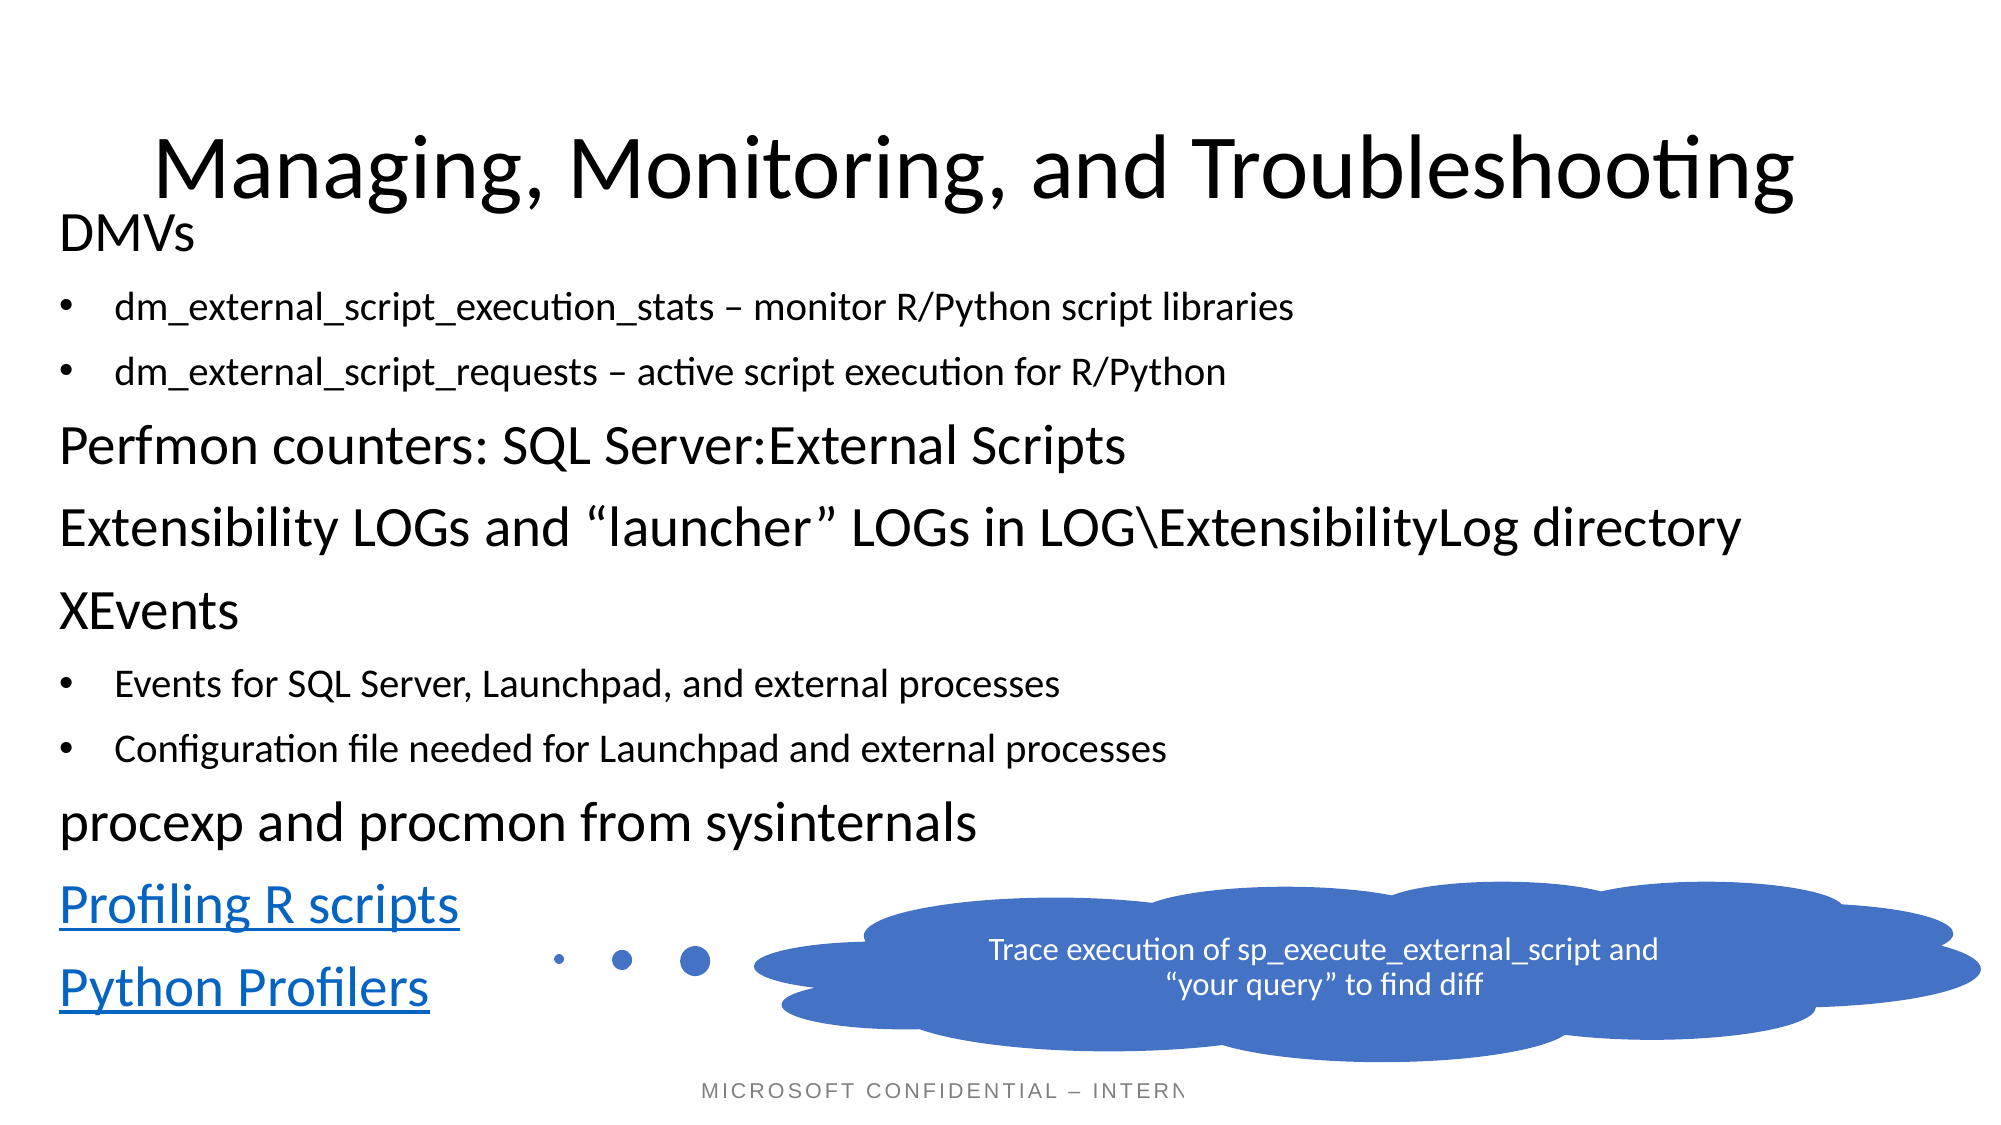

# Managing, Monitoring, and Troubleshooting
DMVs
dm_external_script_execution_stats – monitor R/Python script libraries
dm_external_script_requests – active script execution for R/Python
Perfmon counters: SQL Server:External Scripts
Extensibility LOGs and “launcher” LOGs in LOG\ExtensibilityLog directory
XEvents
Events for SQL Server, Launchpad, and external processes
Configuration file needed for Launchpad and external processes
procexp and procmon from sysinternals
Profiling R scripts
Python Profilers
Trace execution of sp_execute_external_script and “your query” to find diff